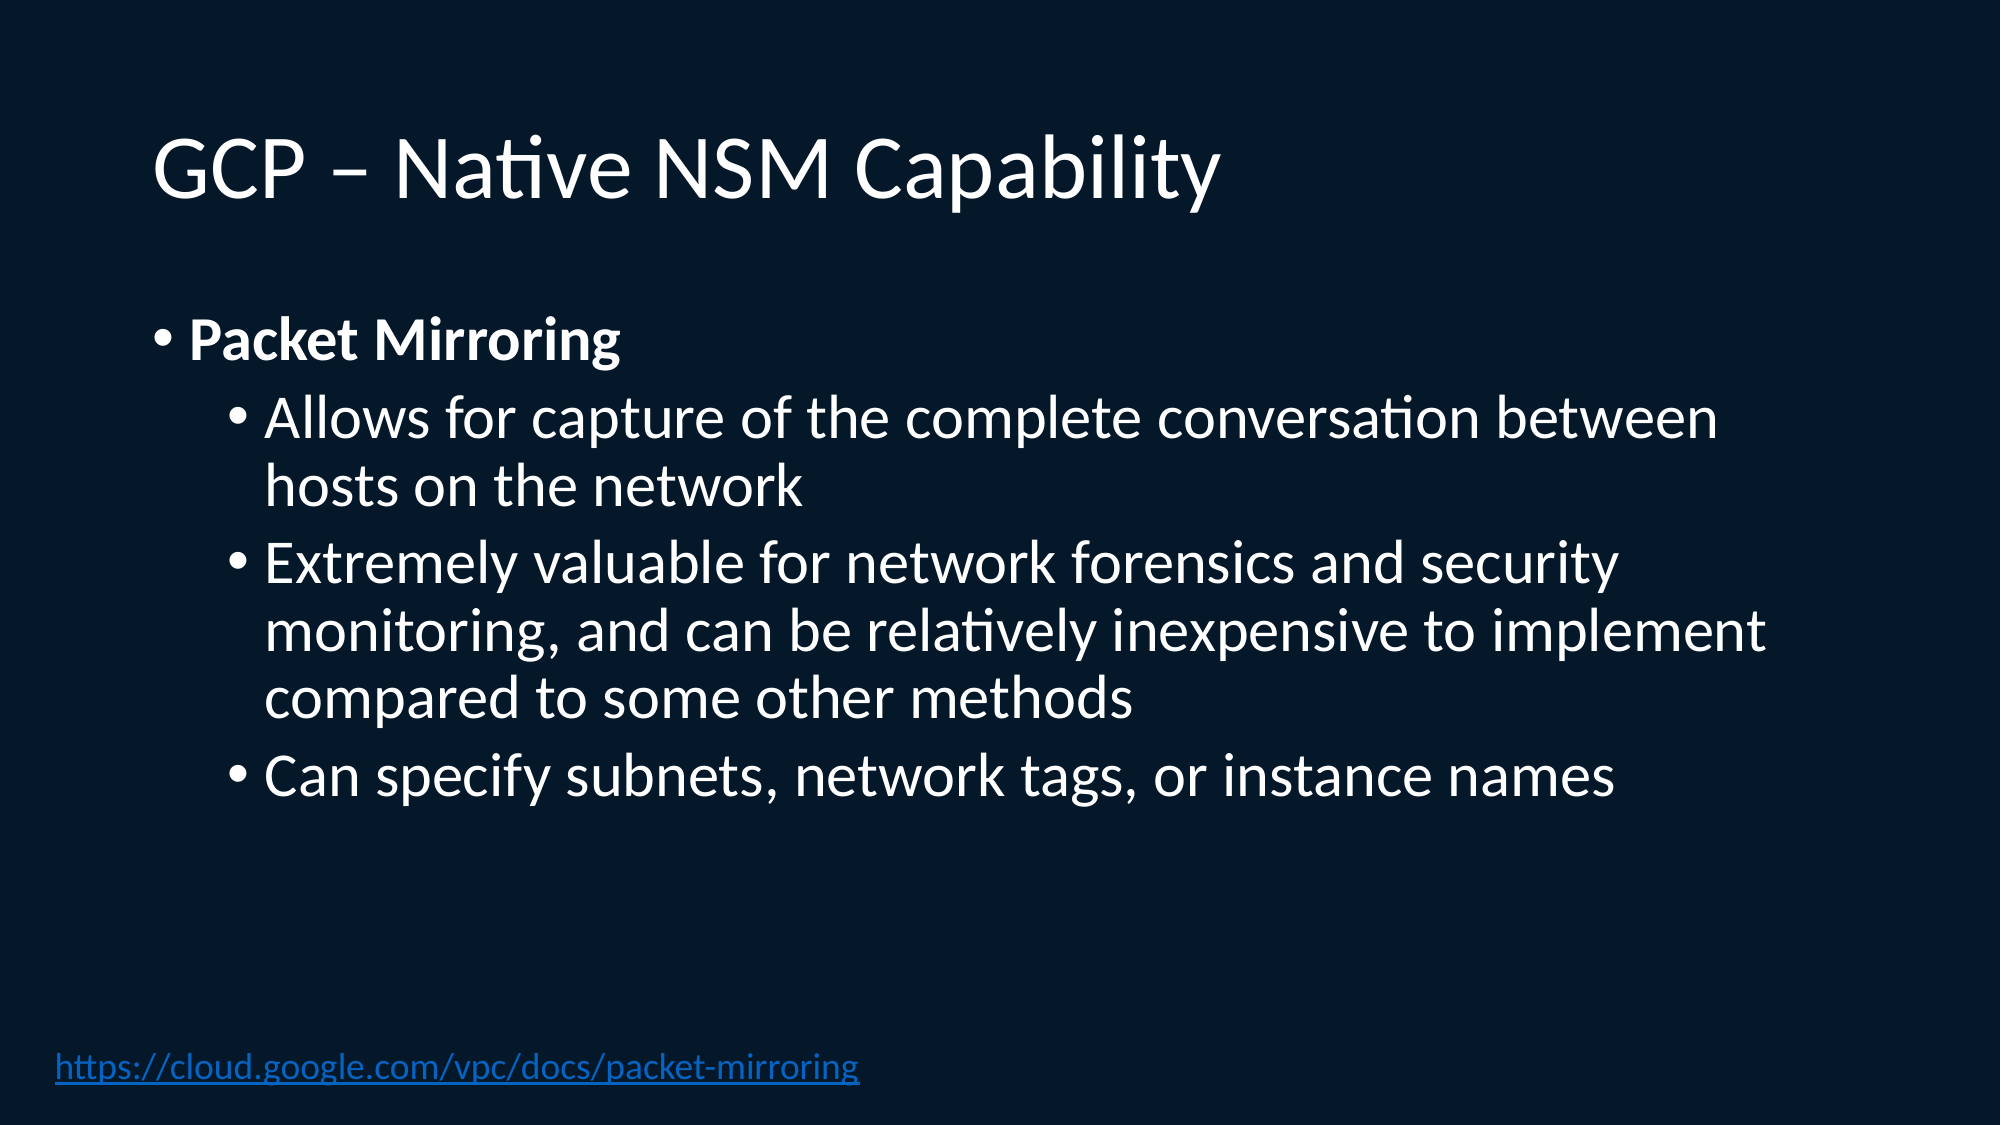

# GCP – Native NSM Capability
Packet Mirroring
Allows for capture of the complete conversation between hosts on the network
Extremely valuable for network forensics and security monitoring, and can be relatively inexpensive to implement compared to some other methods
Can specify subnets, network tags, or instance names
https://cloud.google.com/vpc/docs/packet-mirroring